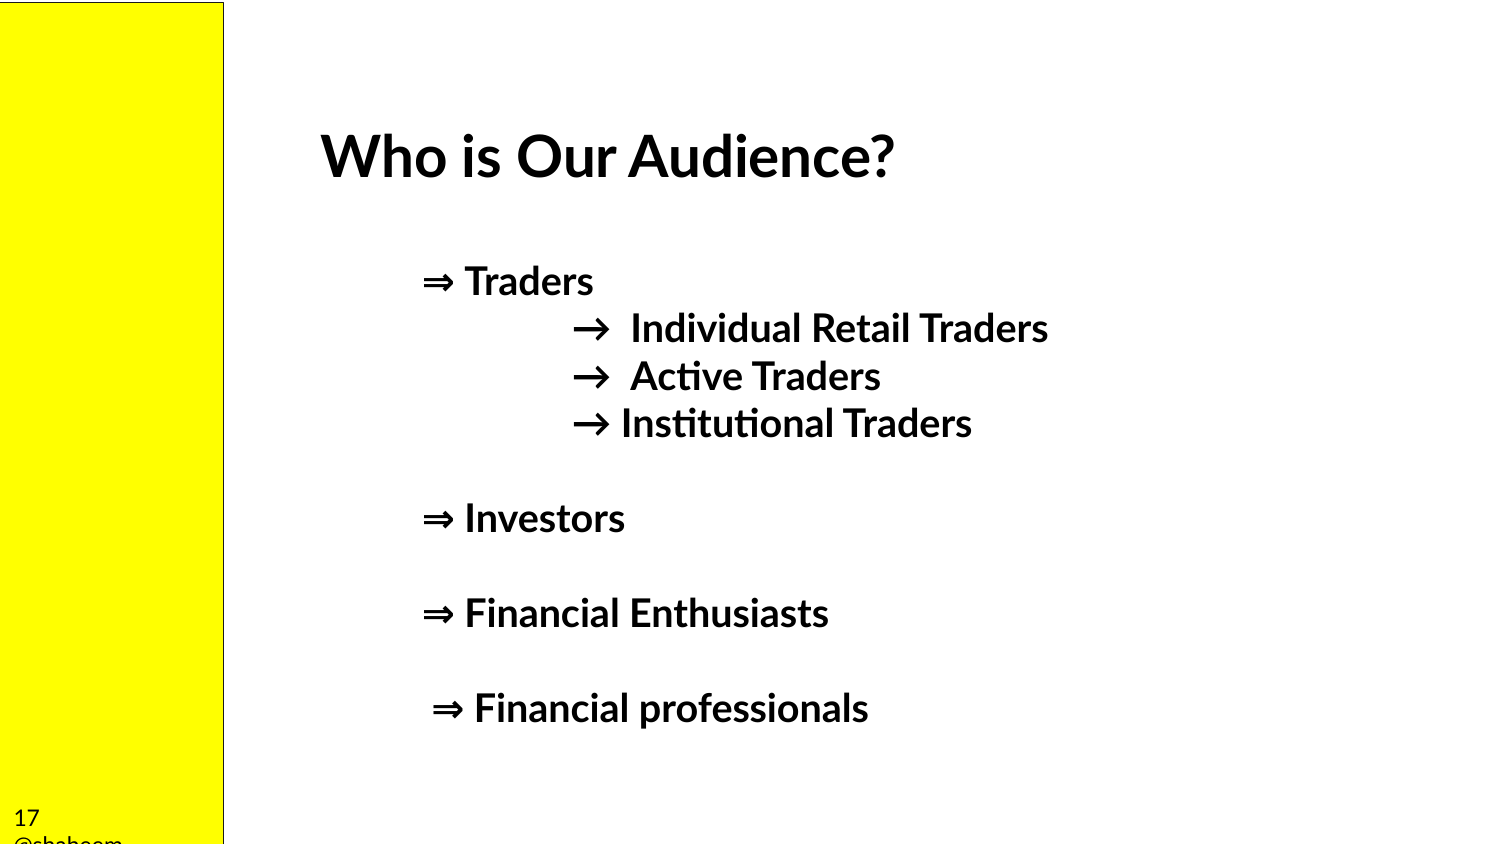

Who is Our Audience?
⇒ Traders
	→  Individual Retail Traders
	→  Active Traders
	→ Institutional Traders

⇒ Investors

⇒ Financial Enthusiasts

 ⇒ Financial professionals
17          @shaheem